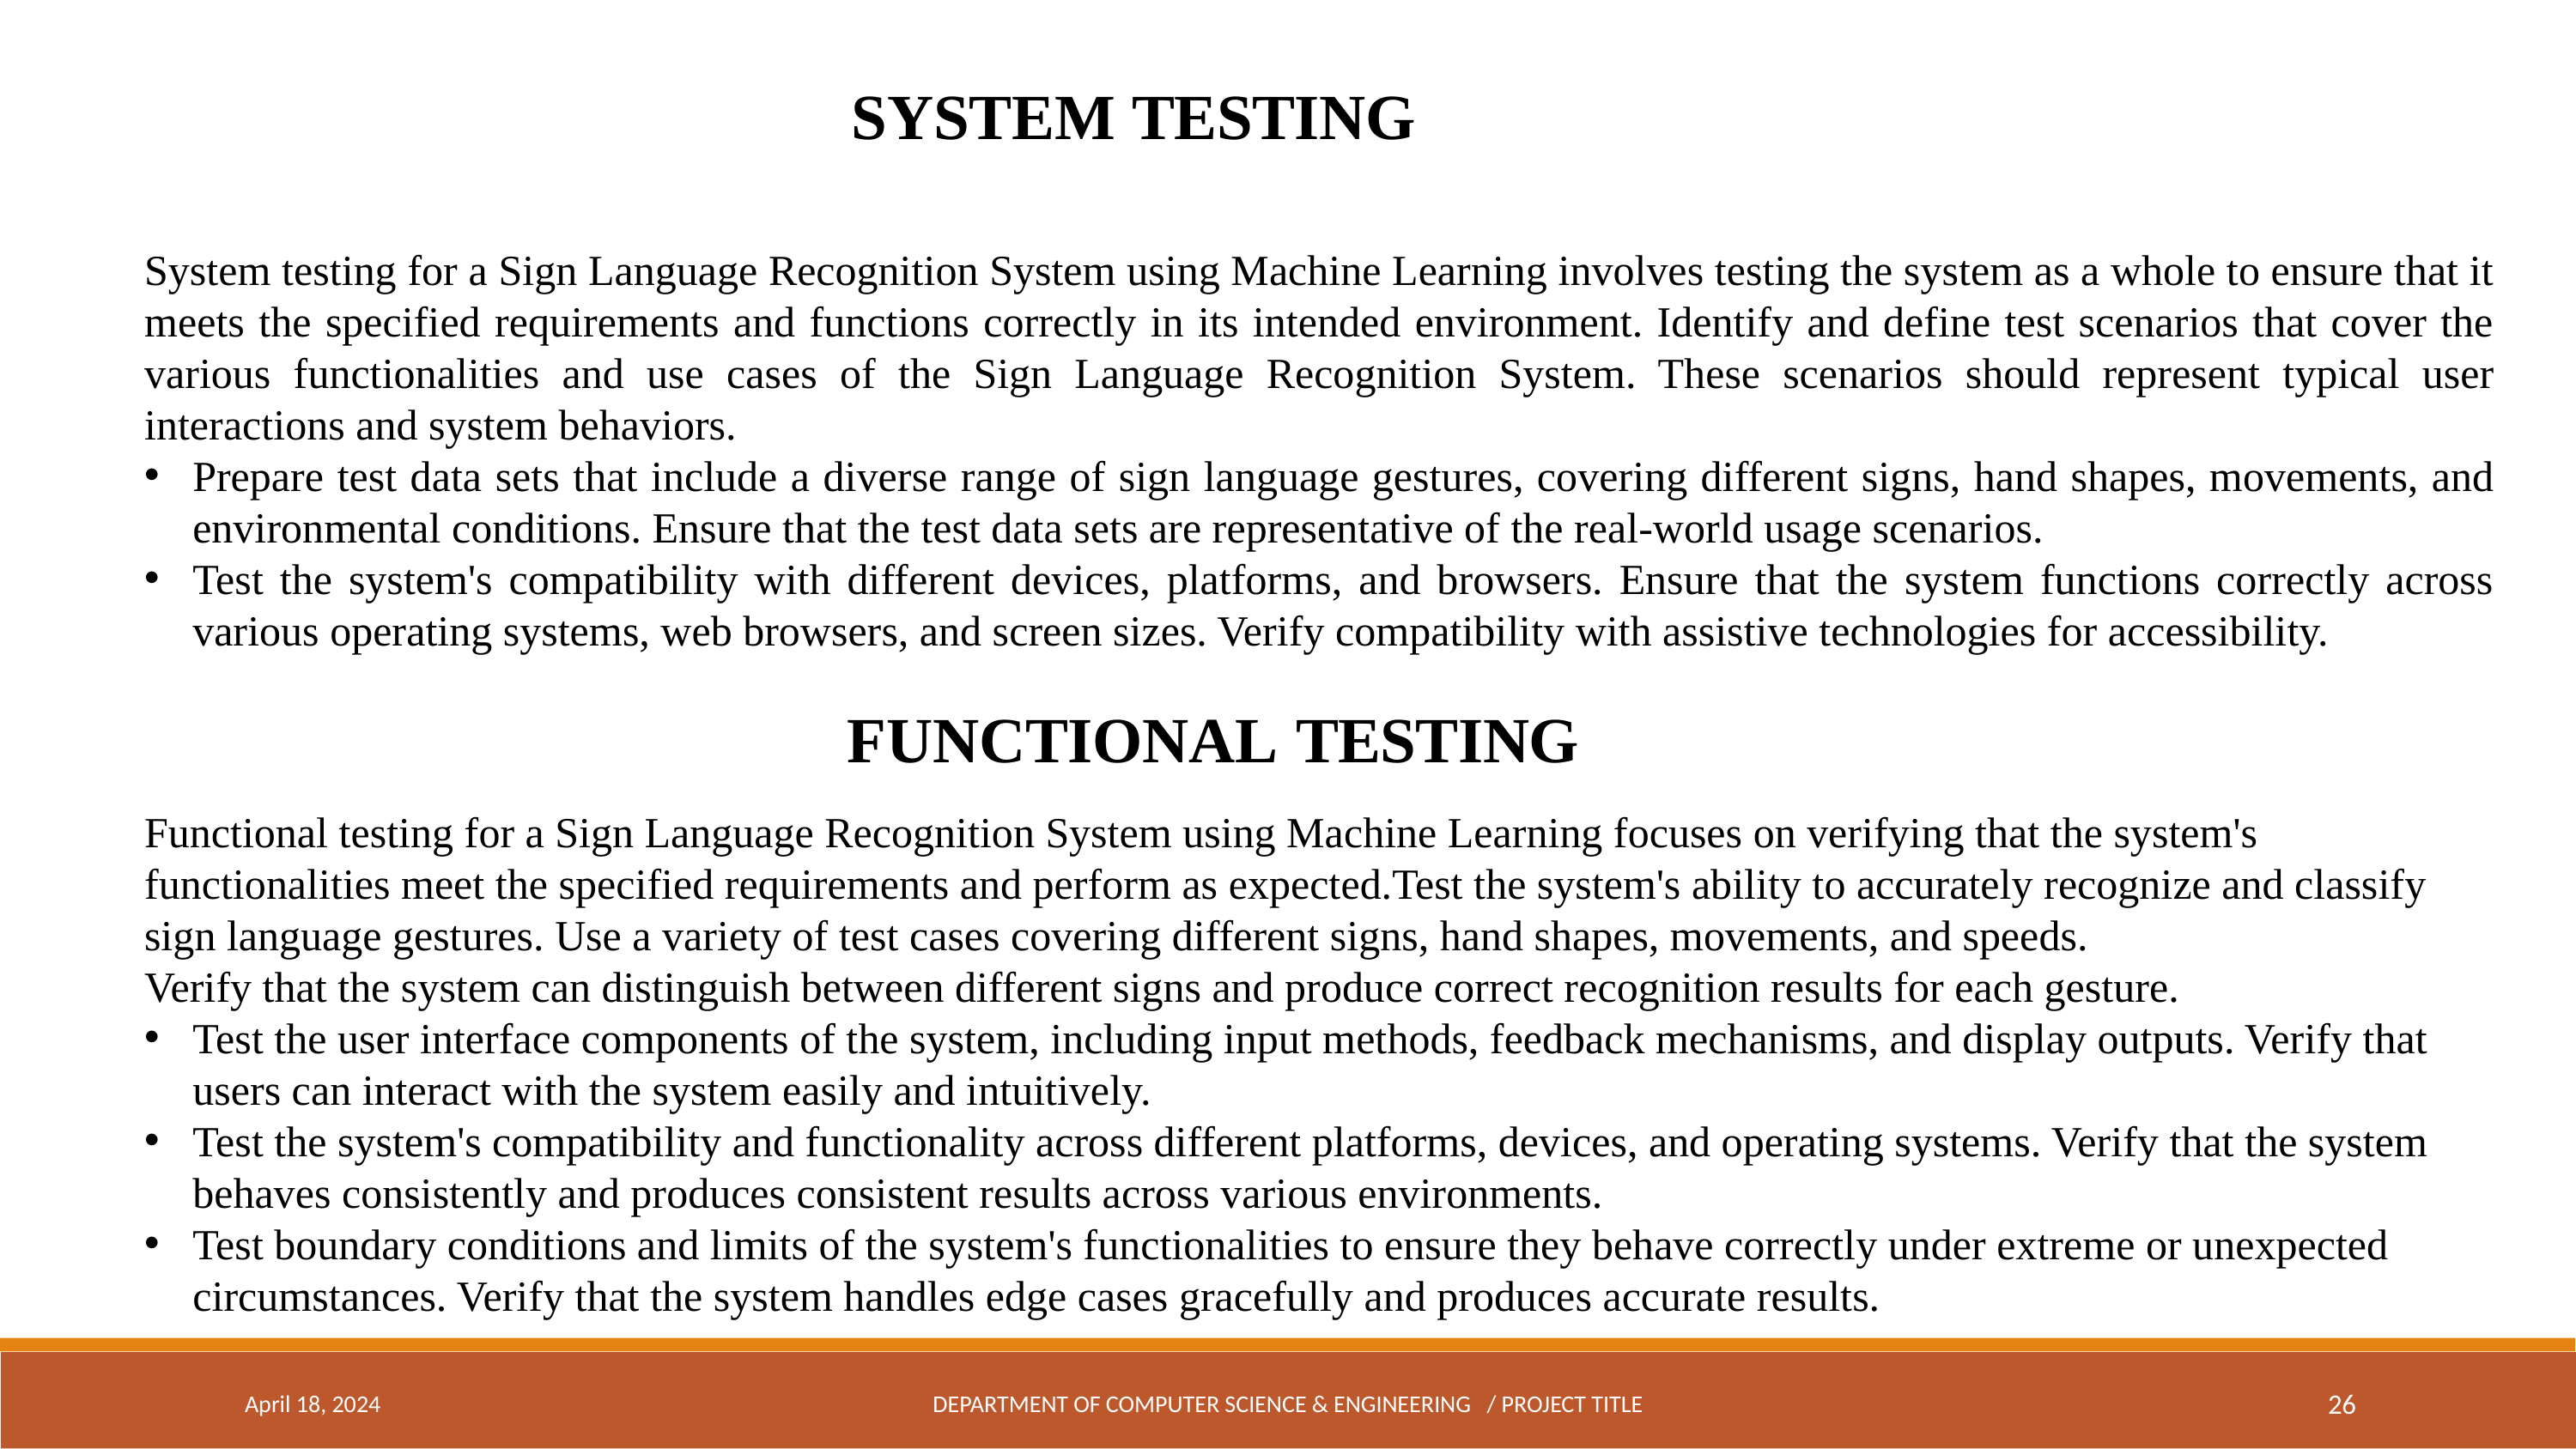

SYSTEM TESTING
System testing for a Sign Language Recognition System using Machine Learning involves testing the system as a whole to ensure that it meets the specified requirements and functions correctly in its intended environment. Identify and define test scenarios that cover the various functionalities and use cases of the Sign Language Recognition System. These scenarios should represent typical user interactions and system behaviors.
Prepare test data sets that include a diverse range of sign language gestures, covering different signs, hand shapes, movements, and environmental conditions. Ensure that the test data sets are representative of the real-world usage scenarios.
Test the system's compatibility with different devices, platforms, and browsers. Ensure that the system functions correctly across various operating systems, web browsers, and screen sizes. Verify compatibility with assistive technologies for accessibility.
FUNCTIONAL TESTING
Functional testing for a Sign Language Recognition System using Machine Learning focuses on verifying that the system's functionalities meet the specified requirements and perform as expected.Test the system's ability to accurately recognize and classify sign language gestures. Use a variety of test cases covering different signs, hand shapes, movements, and speeds.
Verify that the system can distinguish between different signs and produce correct recognition results for each gesture.
Test the user interface components of the system, including input methods, feedback mechanisms, and display outputs. Verify that users can interact with the system easily and intuitively.
Test the system's compatibility and functionality across different platforms, devices, and operating systems. Verify that the system behaves consistently and produces consistent results across various environments.
Test boundary conditions and limits of the system's functionalities to ensure they behave correctly under extreme or unexpected circumstances. Verify that the system handles edge cases gracefully and produces accurate results.

April 18, 2024
DEPARTMENT OF COMPUTER SCIENCE & ENGINEERING   / PROJECT TITLE
26